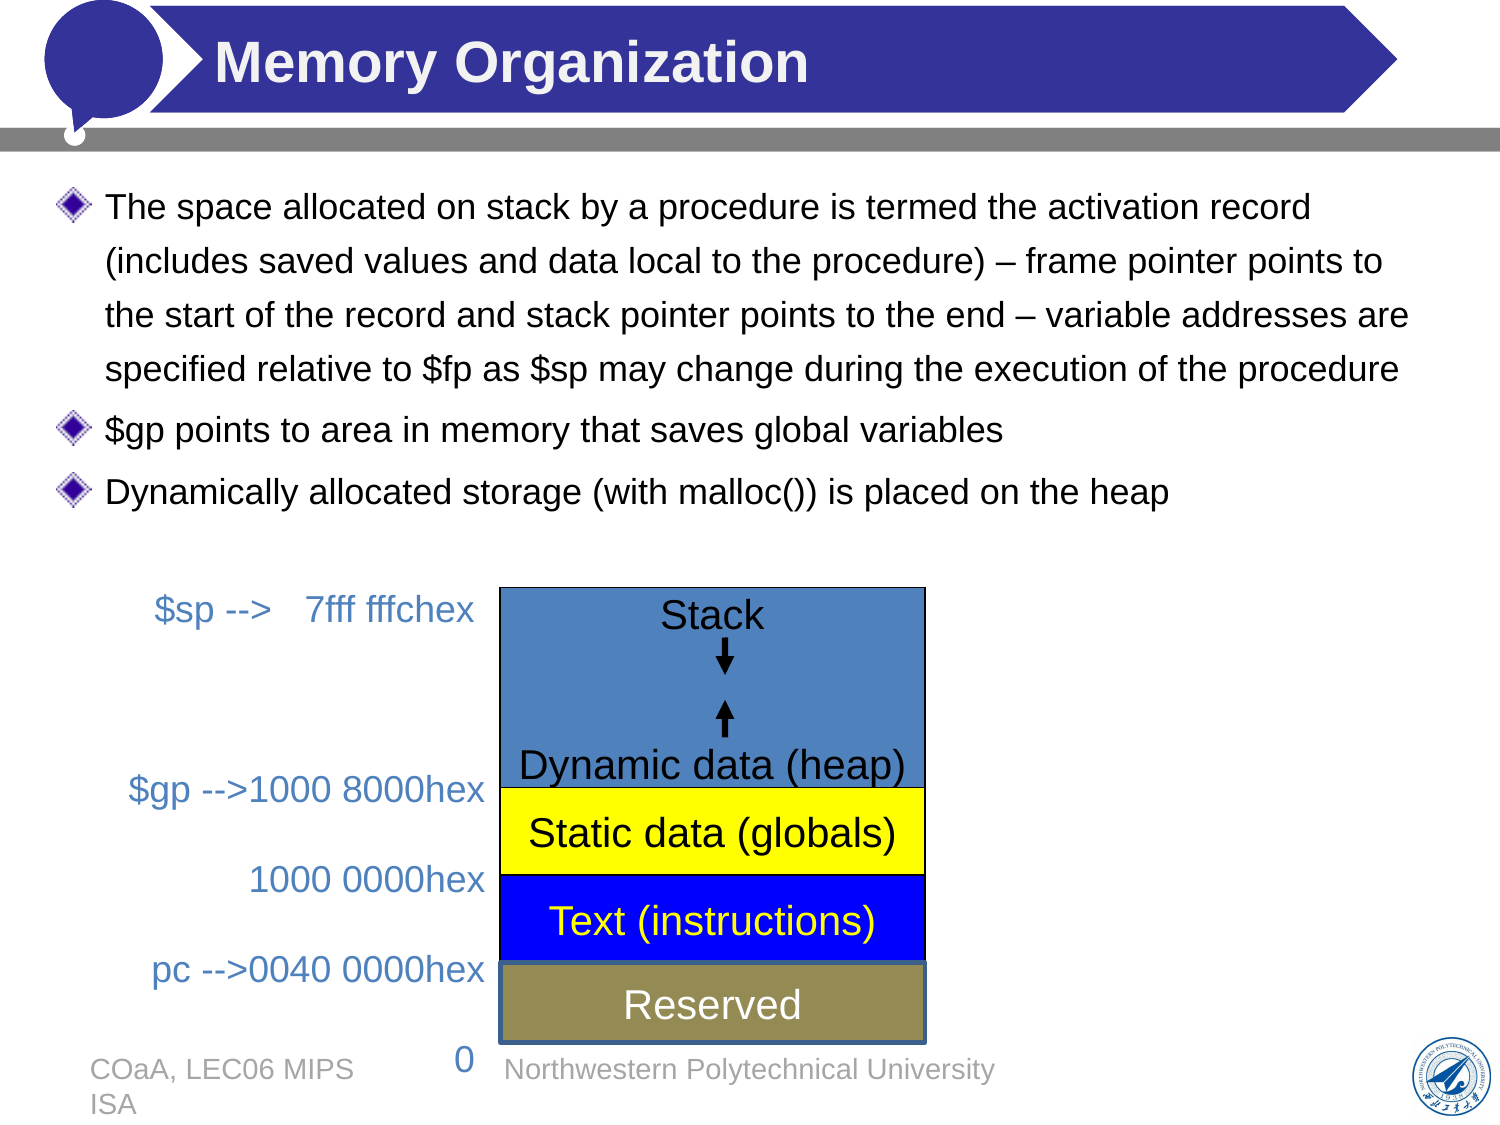

# Memory Organization

The space allocated on stack by a procedure is termed the activation record (includes saved values and data local to the procedure) – frame pointer points to the start of the record and stack pointer points to the end – variable addresses are specified relative to $fp as $sp may change during the execution of the procedure
$gp points to area in memory that saves global variables
Dynamically allocated storage (with malloc()) is placed on the heap
$sp -->	7fff fffchex

$gp -->1000 8000hex

 1000 0000hex

pc -->0040 0000hex

0
Stack

Dynamic data (heap)

Static data (globals)
Text (instructions)
Reserved
COaA, LEC06 MIPS ISA
Northwestern Polytechnical University
4